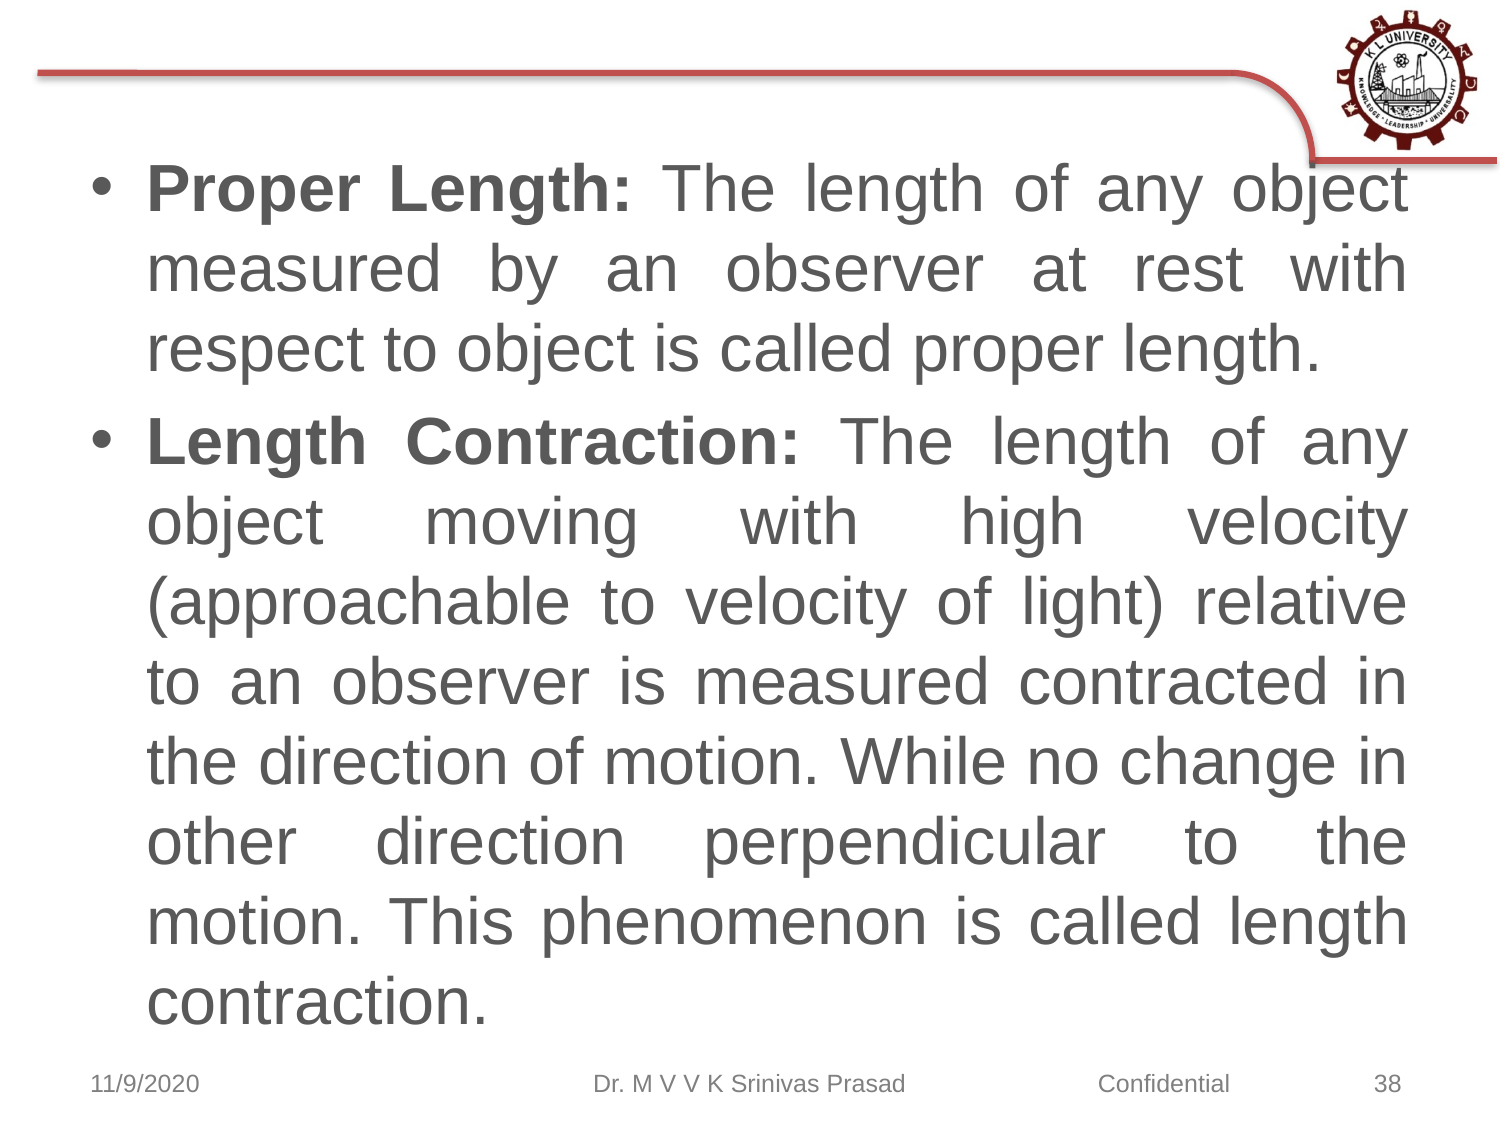

Proper Length: The length of any object measured by an observer at rest with respect to object is called proper length.
Length Contraction: The length of any object moving with high velocity (approachable to velocity of light) relative to an observer is measured contracted in the direction of motion. While no change in other direction perpendicular to the motion. This phenomenon is called length contraction.
11/9/2020
Dr. M V V K Srinivas Prasad
Confidential	                  38